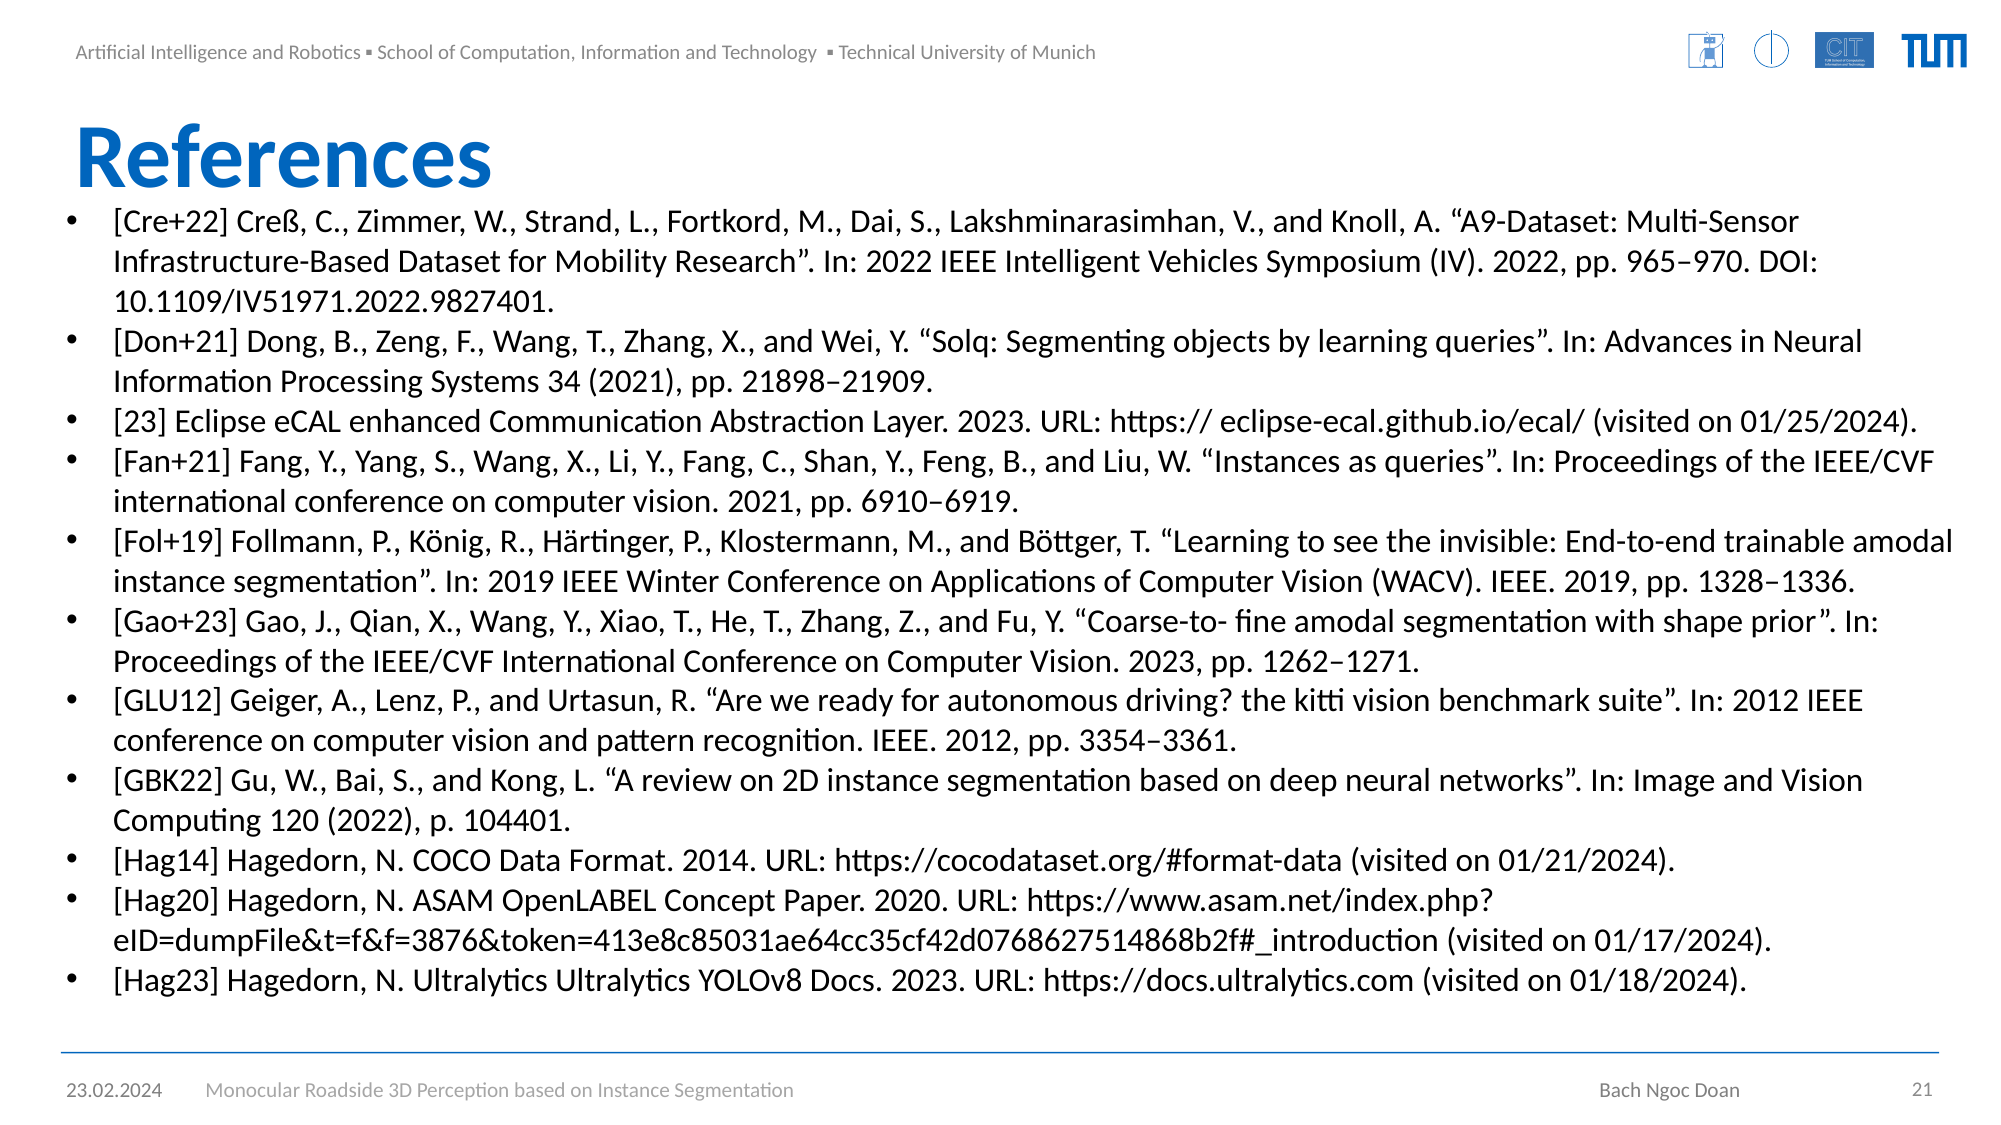

References
[Cre+22] Creß, C., Zimmer, W., Strand, L., Fortkord, M., Dai, S., Lakshminarasimhan, V., and Knoll, A. “A9-Dataset: Multi-Sensor Infrastructure-Based Dataset for Mobility Research”. In: 2022 IEEE Intelligent Vehicles Symposium (IV). 2022, pp. 965–970. DOI: 10.1109/IV51971.2022.9827401.
[Don+21] Dong, B., Zeng, F., Wang, T., Zhang, X., and Wei, Y. “Solq: Segmenting objects by learning queries”. In: Advances in Neural Information Processing Systems 34 (2021), pp. 21898–21909.
[23] Eclipse eCAL enhanced Communication Abstraction Layer. 2023. URL: https:// eclipse-ecal.github.io/ecal/ (visited on 01/25/2024).
[Fan+21] Fang, Y., Yang, S., Wang, X., Li, Y., Fang, C., Shan, Y., Feng, B., and Liu, W. “Instances as queries”. In: Proceedings of the IEEE/CVF international conference on computer vision. 2021, pp. 6910–6919.
[Fol+19] Follmann, P., König, R., Härtinger, P., Klostermann, M., and Böttger, T. “Learning to see the invisible: End-to-end trainable amodal instance segmentation”. In: 2019 IEEE Winter Conference on Applications of Computer Vision (WACV). IEEE. 2019, pp. 1328–1336.
[Gao+23] Gao, J., Qian, X., Wang, Y., Xiao, T., He, T., Zhang, Z., and Fu, Y. “Coarse-to- fine amodal segmentation with shape prior”. In: Proceedings of the IEEE/CVF International Conference on Computer Vision. 2023, pp. 1262–1271.
[GLU12] Geiger, A., Lenz, P., and Urtasun, R. “Are we ready for autonomous driving? the kitti vision benchmark suite”. In: 2012 IEEE conference on computer vision and pattern recognition. IEEE. 2012, pp. 3354–3361.
[GBK22] Gu, W., Bai, S., and Kong, L. “A review on 2D instance segmentation based on deep neural networks”. In: Image and Vision Computing 120 (2022), p. 104401.
[Hag14] Hagedorn, N. COCO Data Format. 2014. URL: https://cocodataset.org/#format-data (visited on 01/21/2024).
[Hag20] Hagedorn, N. ASAM OpenLABEL Concept Paper. 2020. URL: https://www.asam.net/index.php?eID=dumpFile&t=f&f=3876&token=413e8c85031ae64cc35cf42d0768627514868b2f#_introduction (visited on 01/17/2024).
[Hag23] Hagedorn, N. Ultralytics Ultralytics YOLOv8 Docs. 2023. URL: https://docs.ultralytics.com (visited on 01/18/2024).
23.02.2024         Monocular Roadside 3D Perception based on Instance Segmentation 						       Bach Ngoc Doan